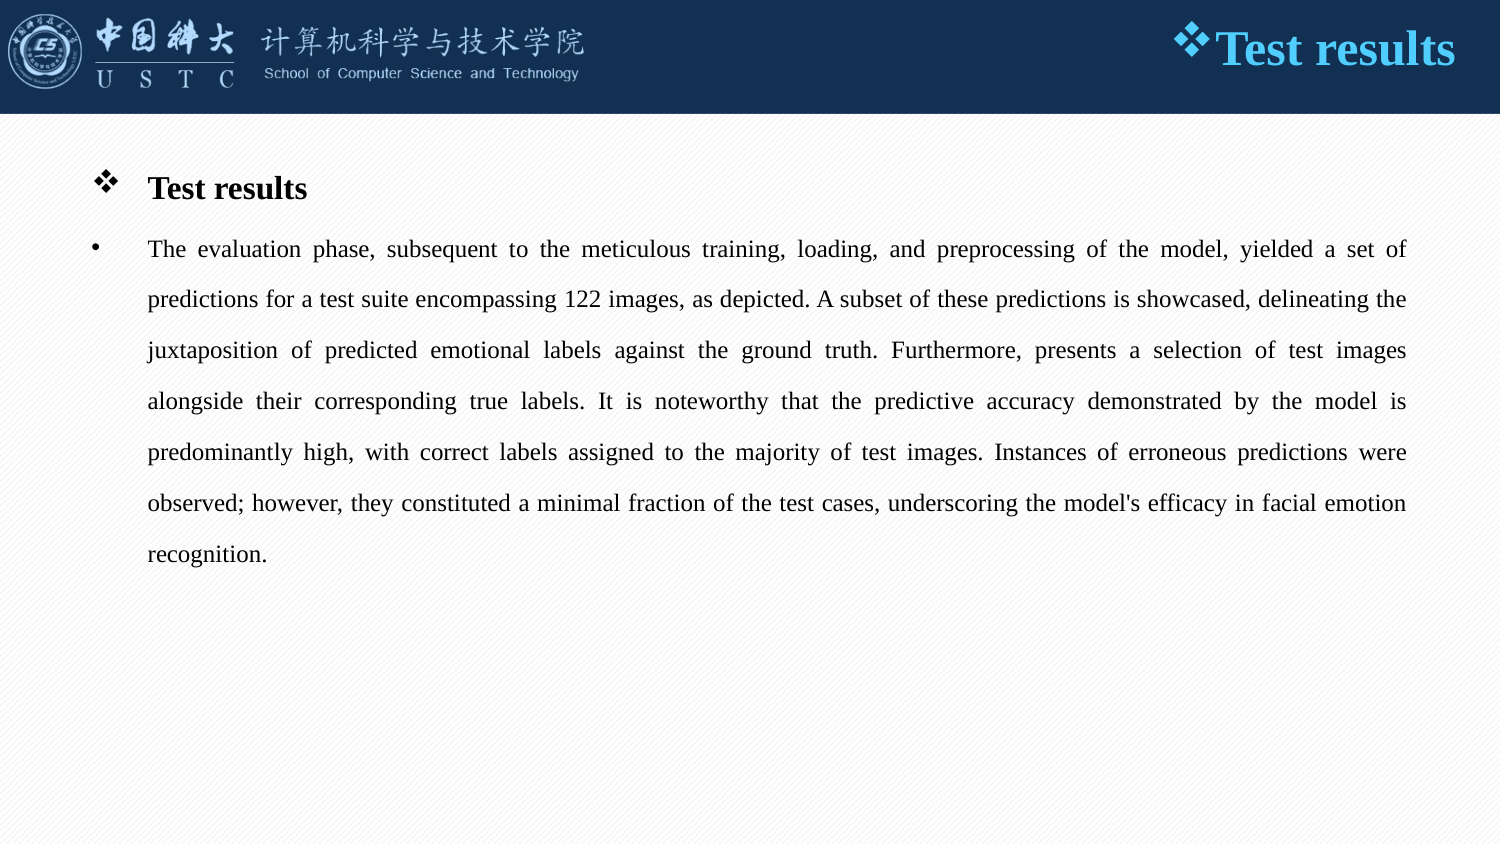

Test results
Test results
The evaluation phase, subsequent to the meticulous training, loading, and preprocessing of the model, yielded a set of predictions for a test suite encompassing 122 images, as depicted. A subset of these predictions is showcased, delineating the juxtaposition of predicted emotional labels against the ground truth. Furthermore, presents a selection of test images alongside their corresponding true labels. It is noteworthy that the predictive accuracy demonstrated by the model is predominantly high, with correct labels assigned to the majority of test images. Instances of erroneous predictions were observed; however, they constituted a minimal fraction of the test cases, underscoring the model's efficacy in facial emotion recognition.